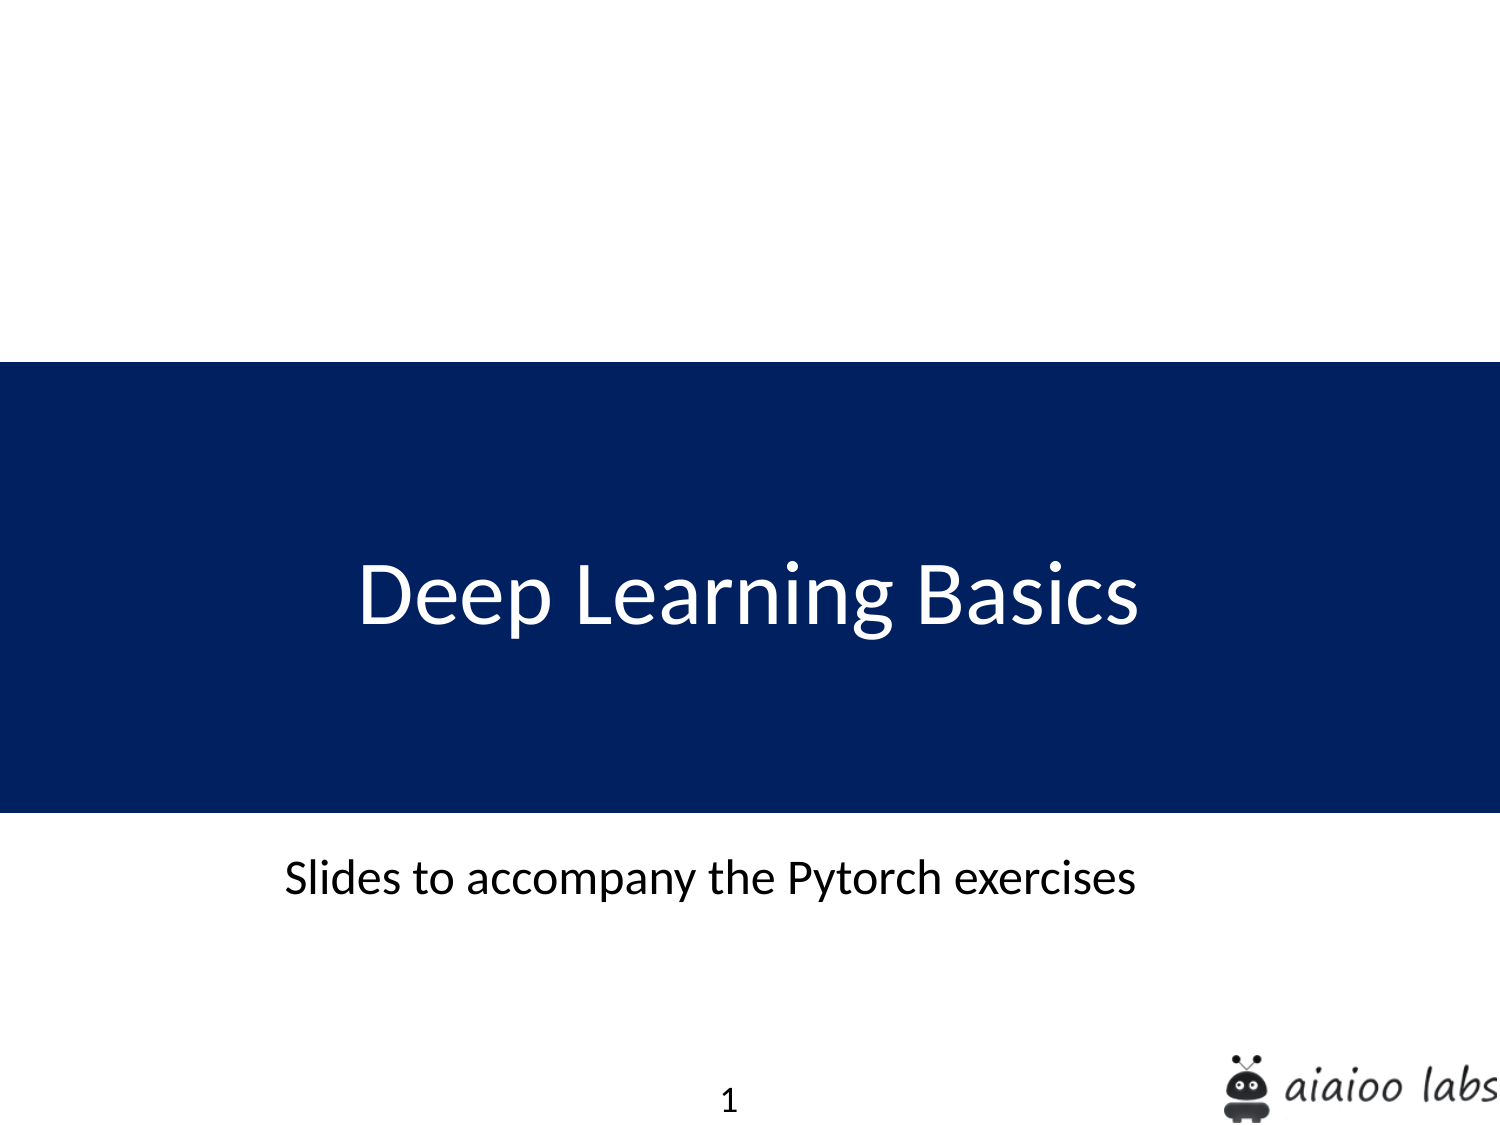

Deep Learning Basics
Slides to accompany the Pytorch exercises